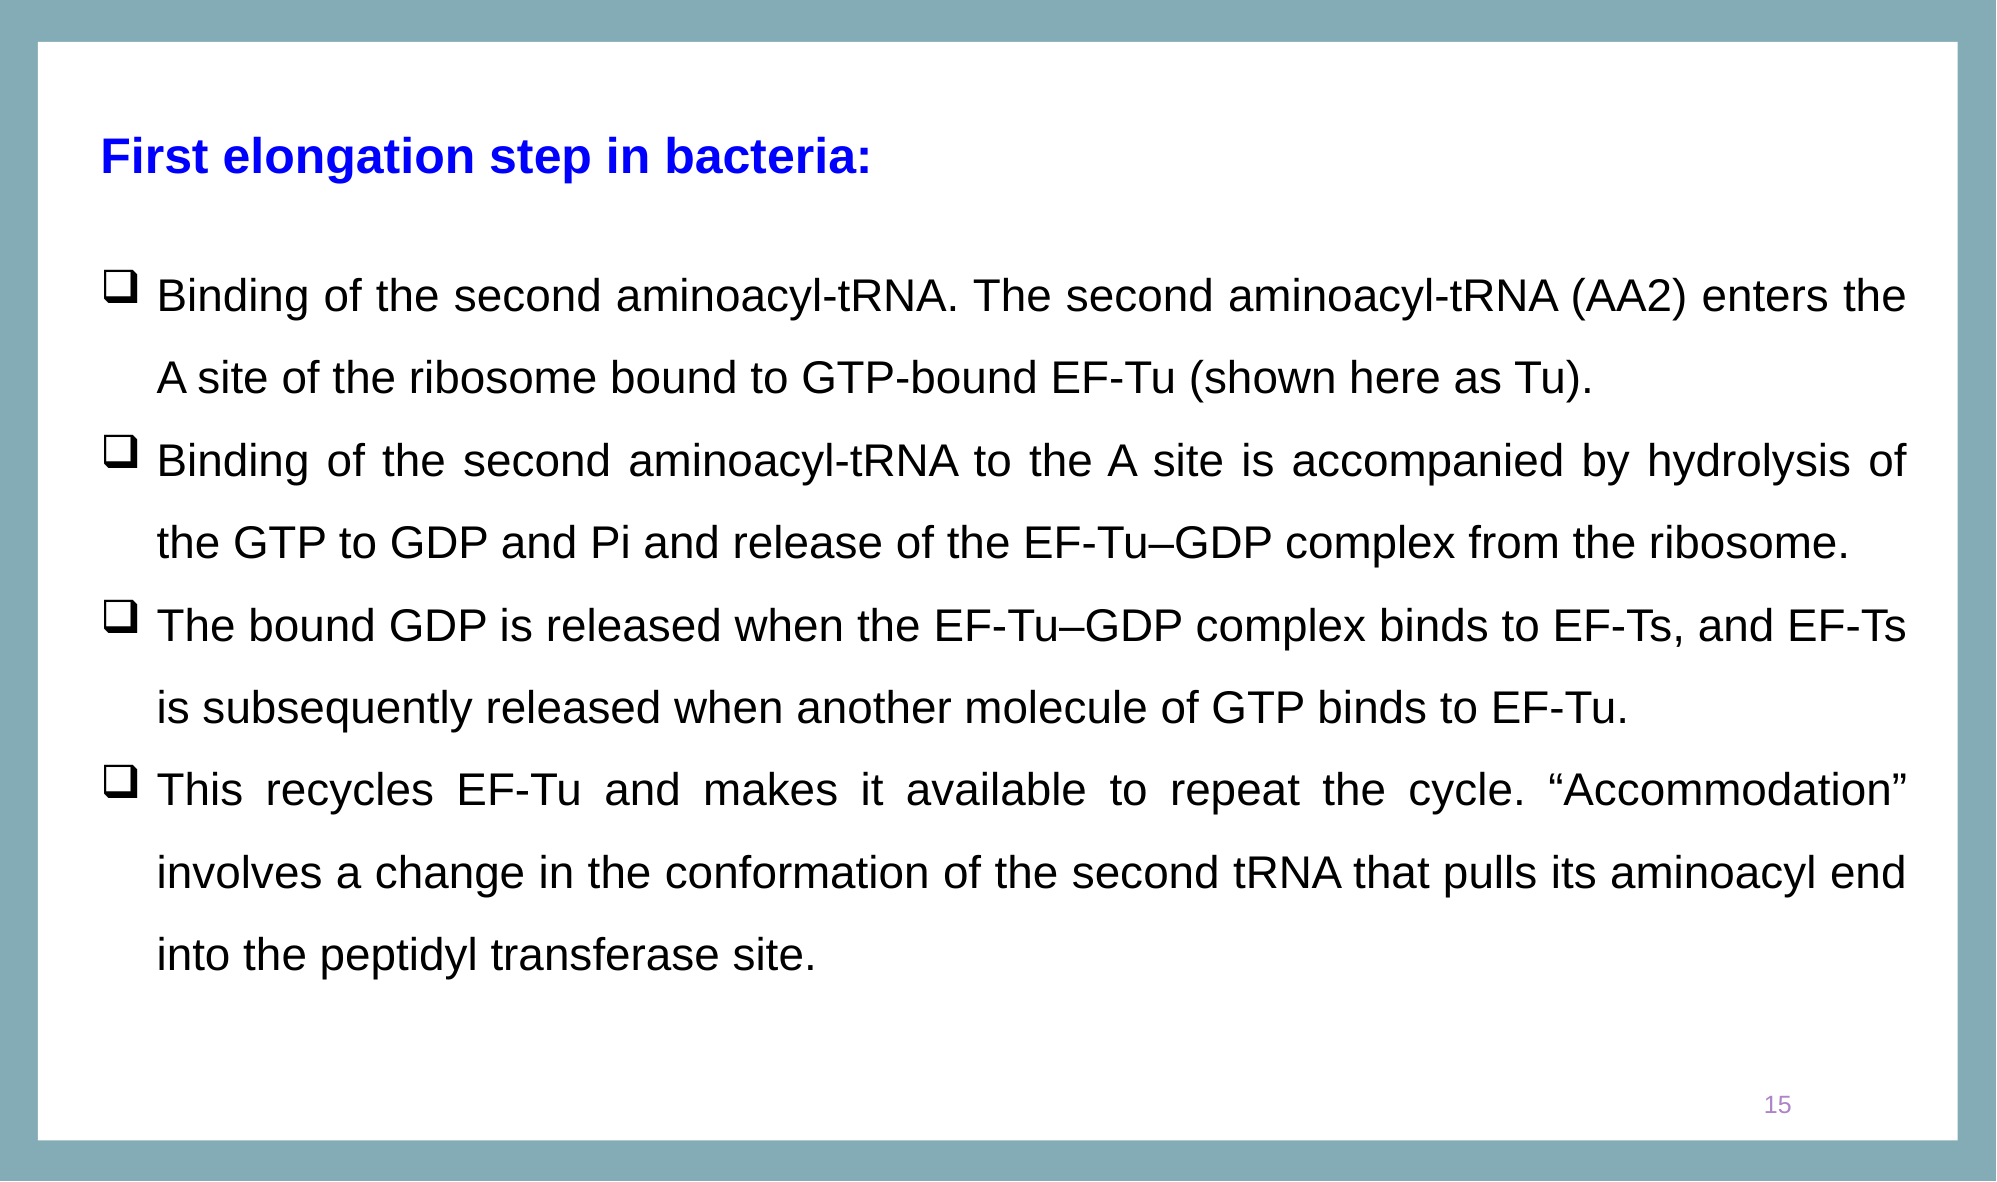

First elongation step in bacteria:

Binding of the second aminoacyl-tRNA. The second aminoacyl-tRNA (AA2) enters the A site of the ribosome bound to GTP-bound EF-Tu (shown here as Tu).
Binding of the second aminoacyl-tRNA to the A site is accompanied by hydrolysis of the GTP to GDP and Pi and release of the EF-Tu–GDP complex from the ribosome.
The bound GDP is released when the EF-Tu–GDP complex binds to EF-Ts, and EF-Ts is subsequently released when another molecule of GTP binds to EF-Tu.
This recycles EF-Tu and makes it available to repeat the cycle. “Accommodation” involves a change in the conformation of the second tRNA that pulls its aminoacyl end into the peptidyl transferase site.
15